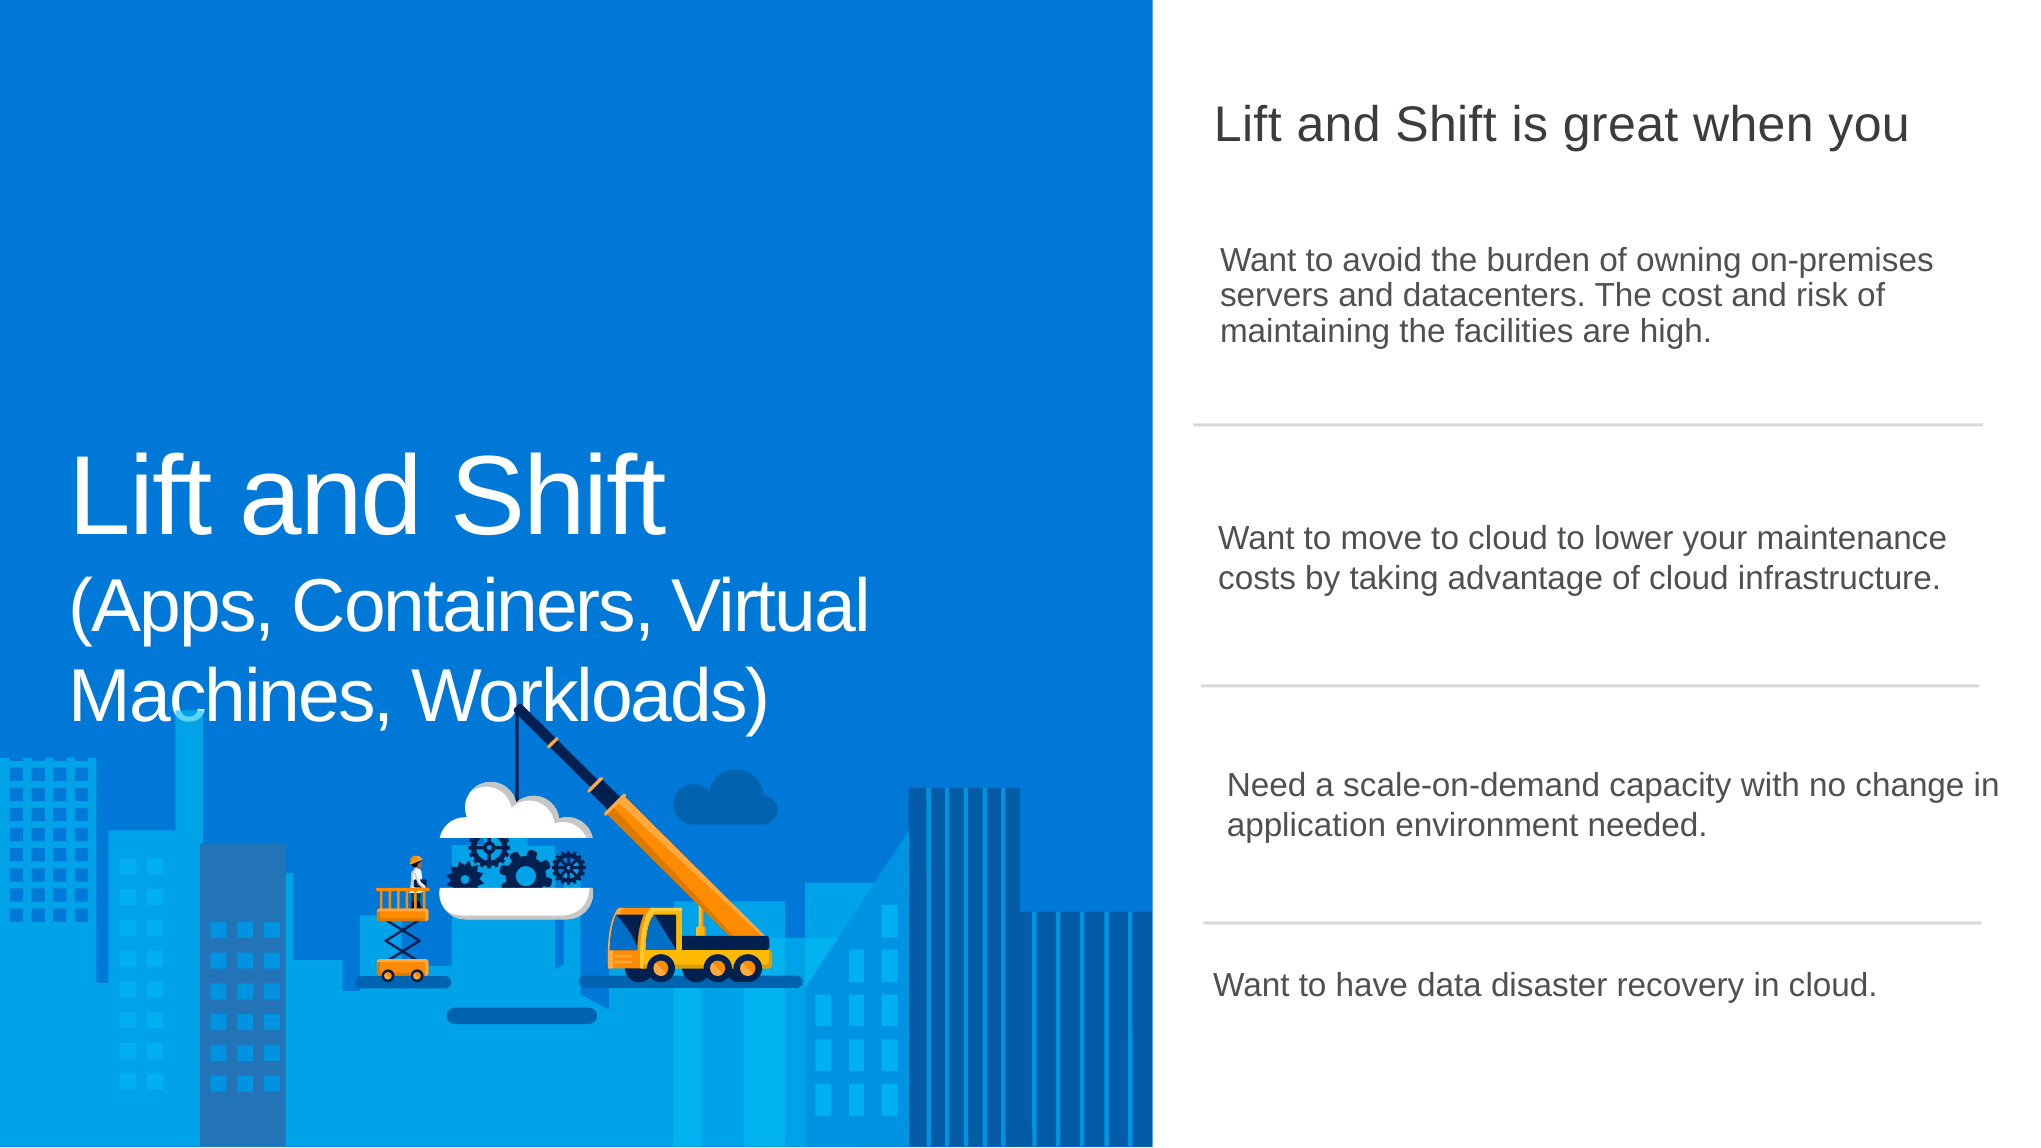

Lift and Shift is great when you
Want to avoid the burden of owning on-premises servers and datacenters. The cost and risk of maintaining the facilities are high.
# Lift and Shift (Apps, Containers, Virtual Machines, Workloads)

Want to move to cloud to lower your maintenance costs by taking advantage of cloud infrastructure.

Need a scale-on-demand capacity with no change in application environment needed.

Want to have data disaster recovery in cloud.